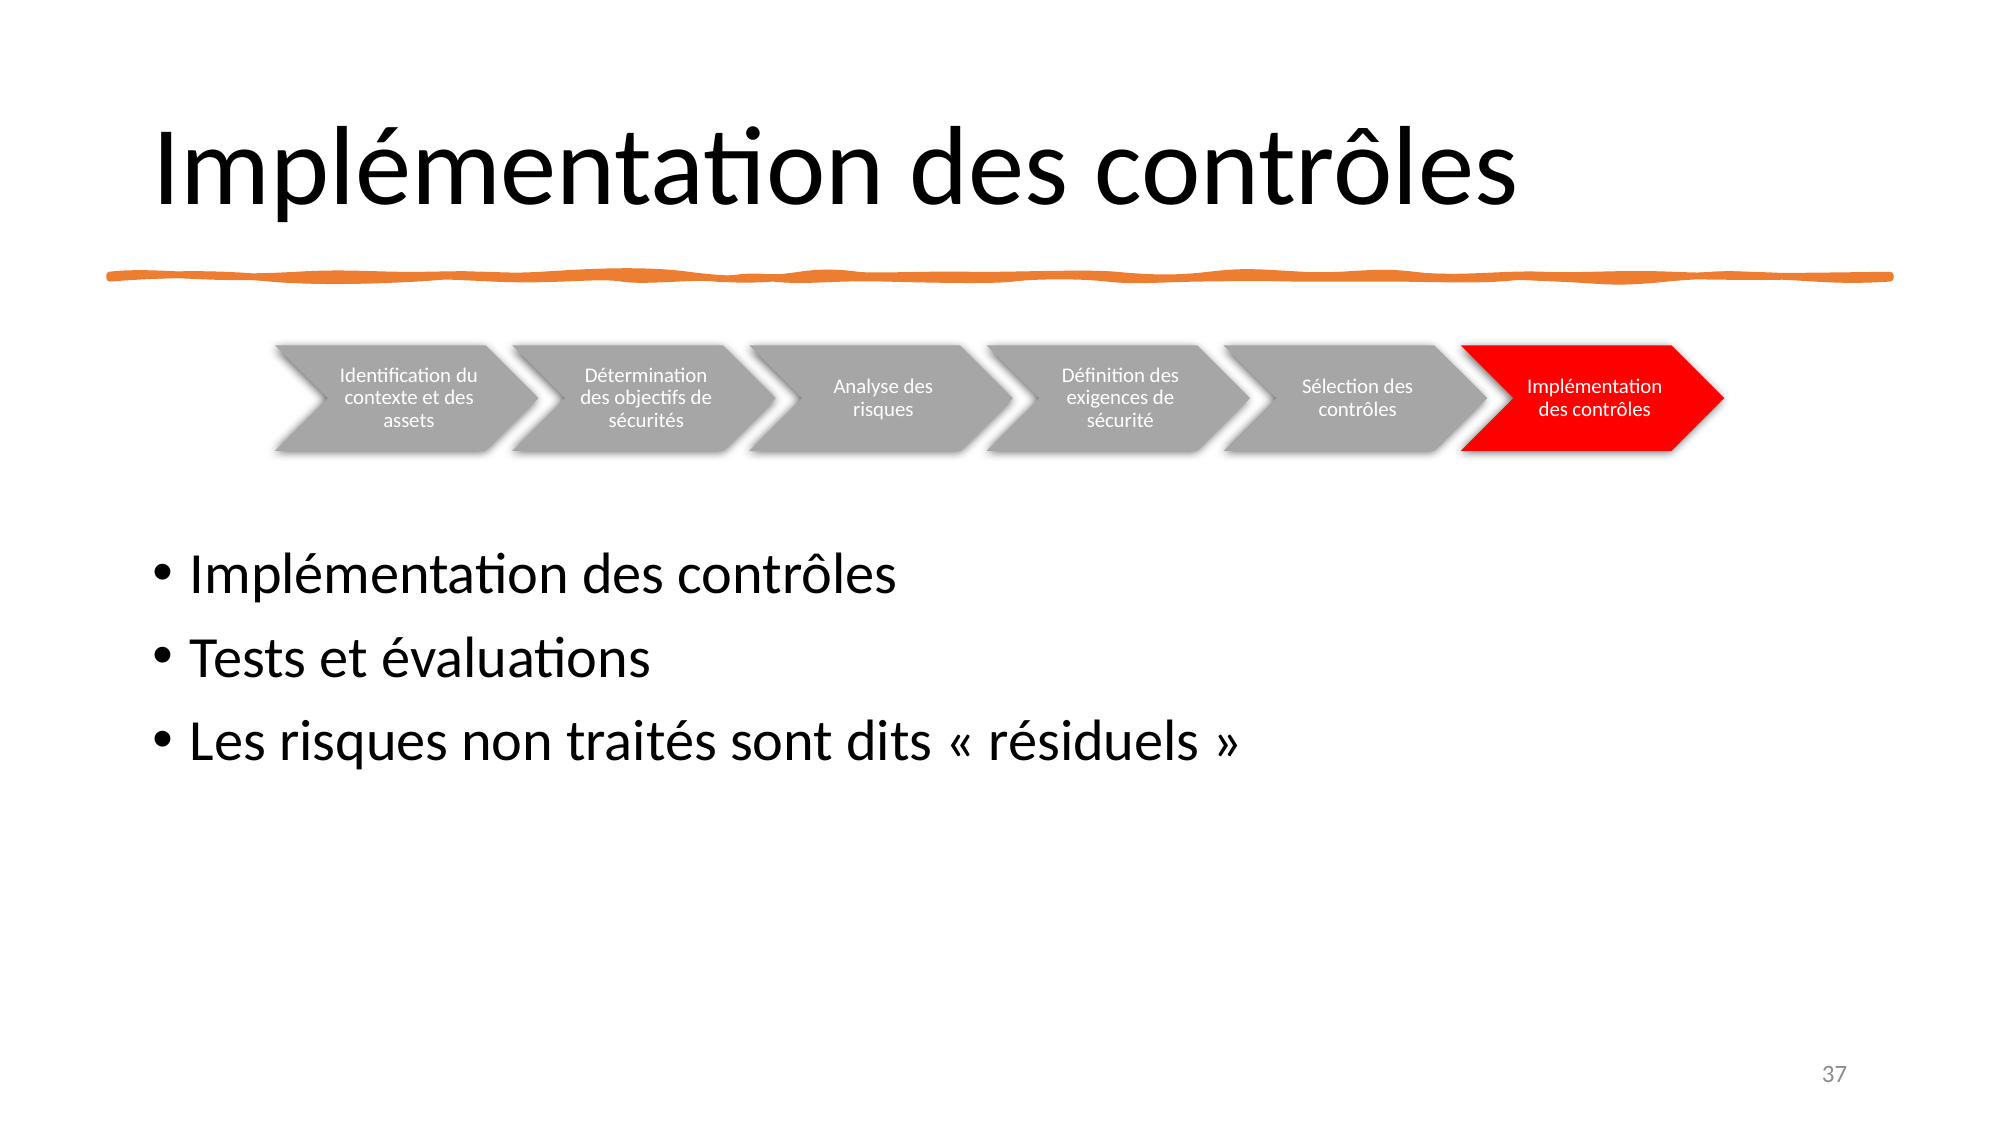

# Implémentation des contrôles
Identification du contexte et des assets
Détermination des objectifs de sécurités
Analyse des risques
Définition des exigences de sécurité
Sélection des contrôles
Implémentation des contrôles

Implémentation des contrôles
Tests et évaluations
Les risques non traités sont dits « résiduels »
37